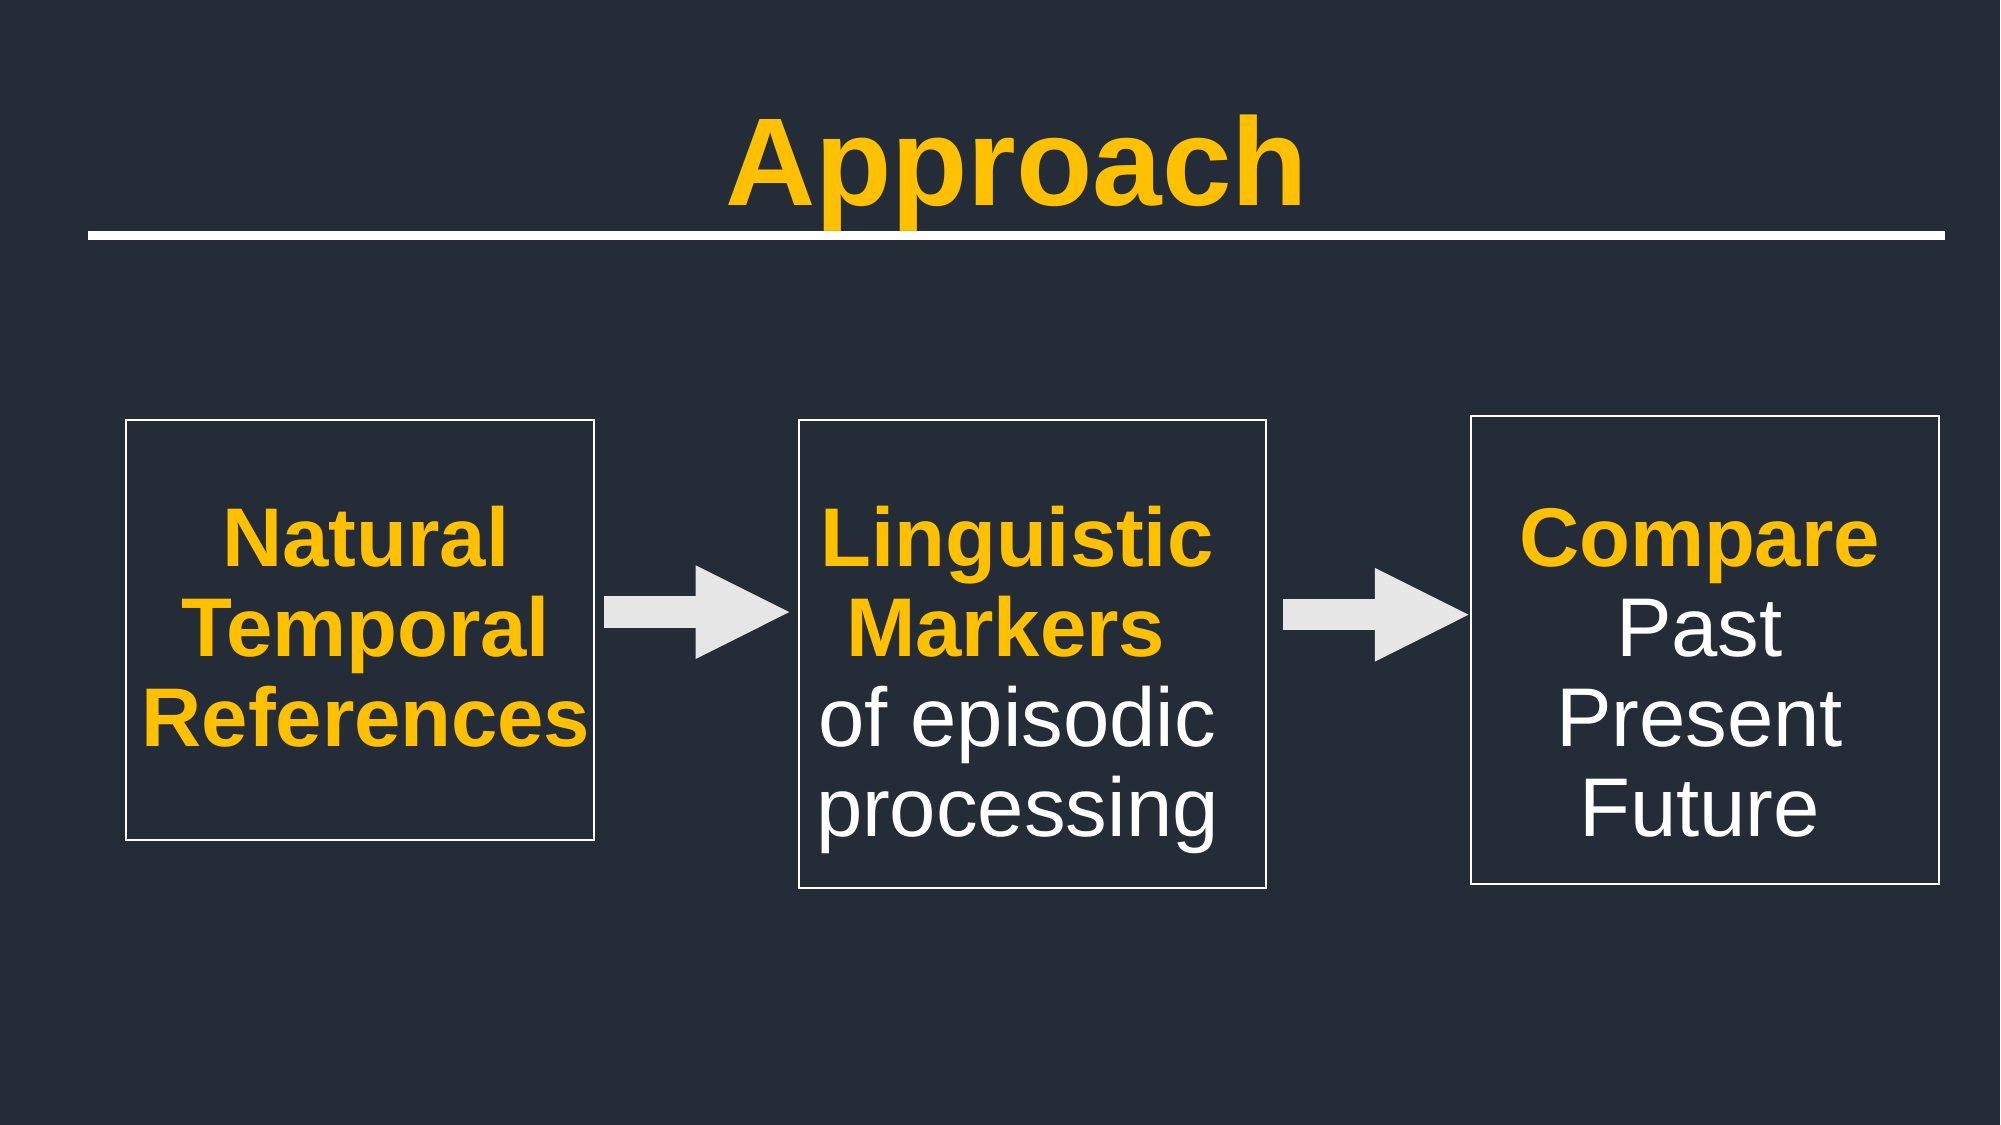

Approach

Natural Temporal References
Compare
Past
Present
Future
Linguistic Markers
of episodic processing